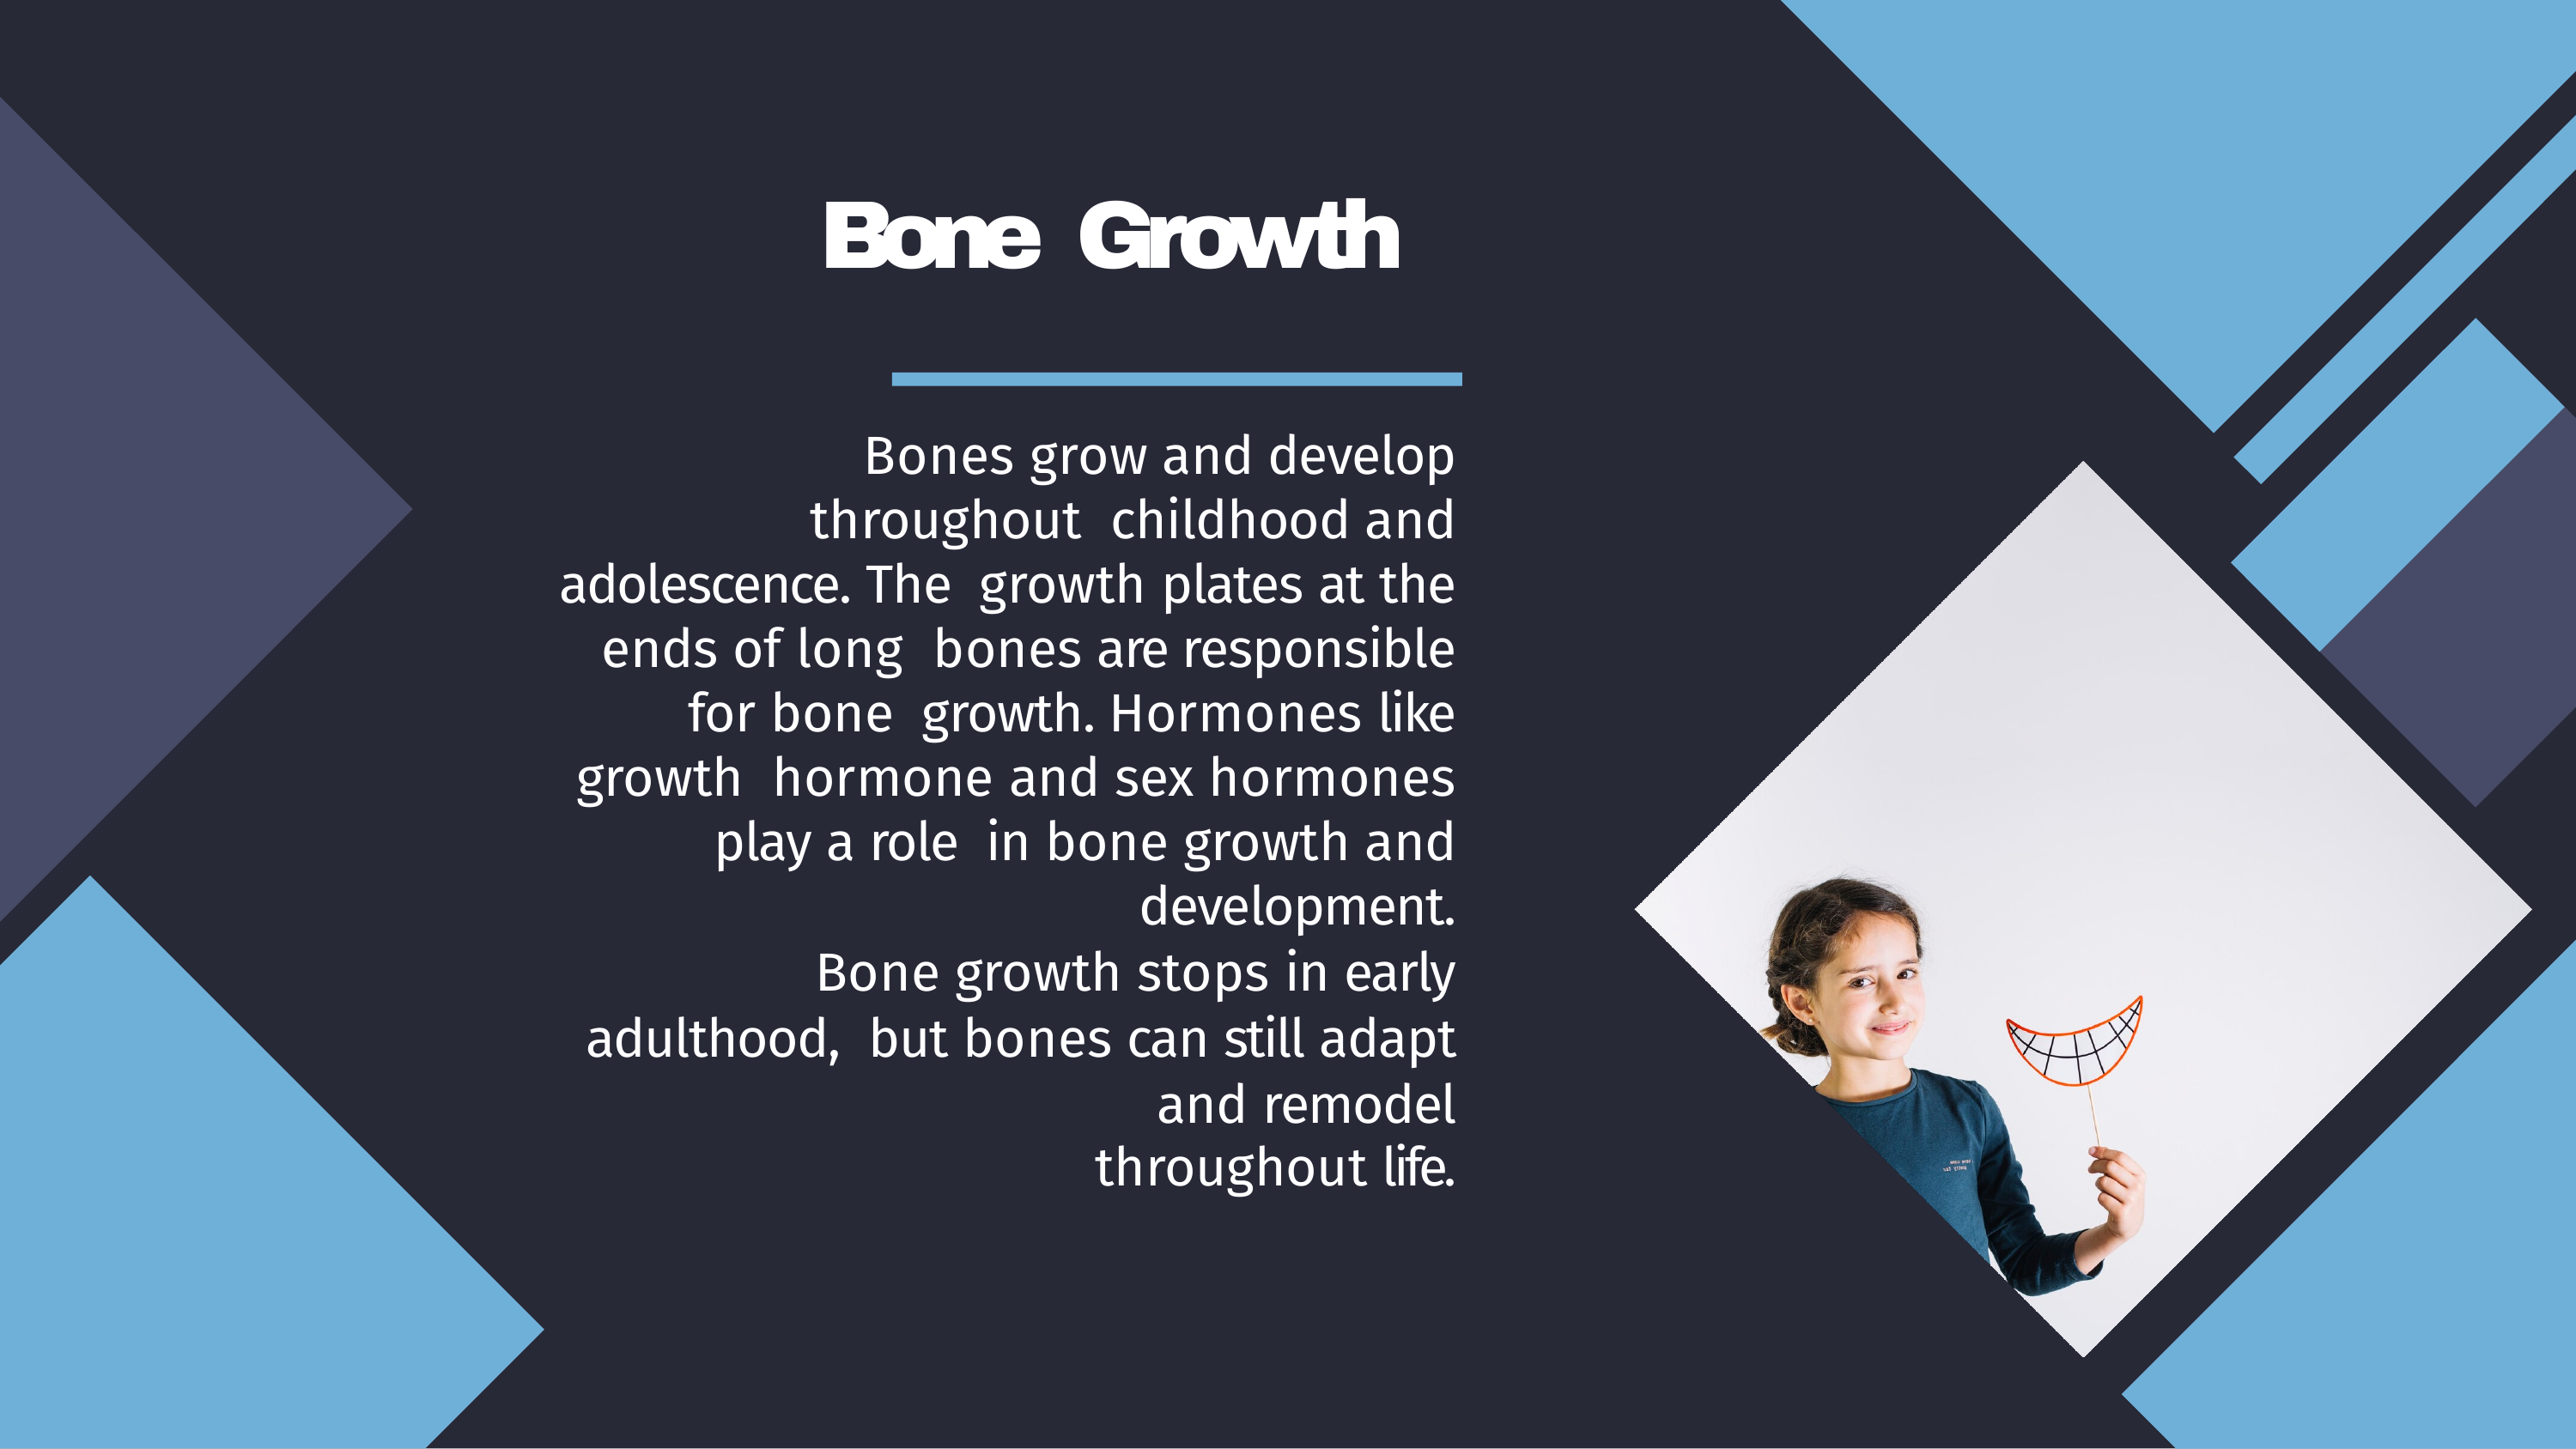

# Bone Growth

Bones grow and develop throughout  childhood and adolescence. The  growth plates at the ends of long  bones are responsible for bone  growth. Hormones like growth  hormone and sex hormones play a role  in bone growth and development.
Bone growth stops in early adulthood,  but bones can still adapt and remodel
throughout life.